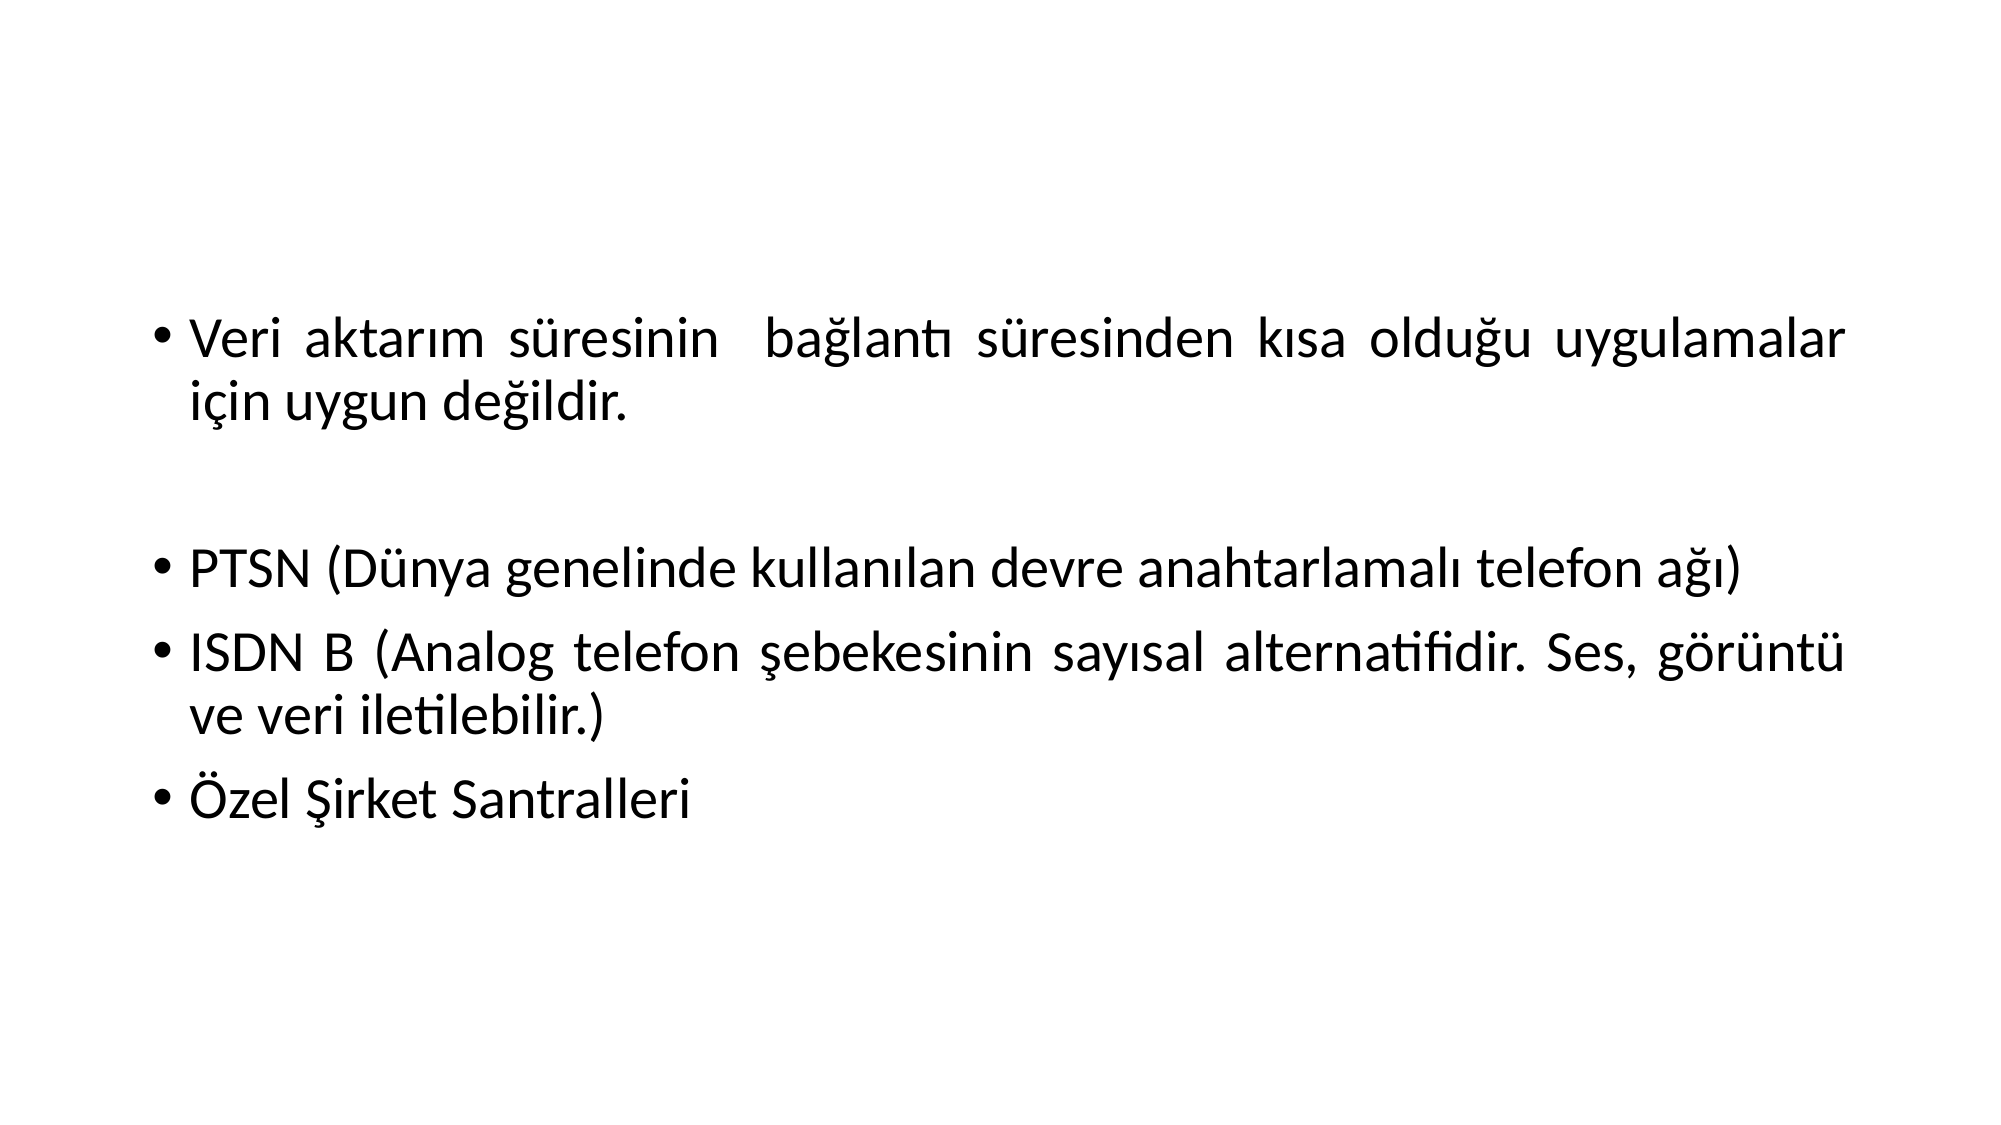

#
Veri aktarım süresinin  bağlantı süresinden kısa olduğu uygulamalar için uygun değildir.

PTSN (Dünya genelinde kullanılan devre anahtarlamalı telefon ağı)
ISDN B (Analog telefon şebekesinin sayısal alternatifidir. Ses, görüntü ve veri iletilebilir.)
Özel Şirket Santralleri